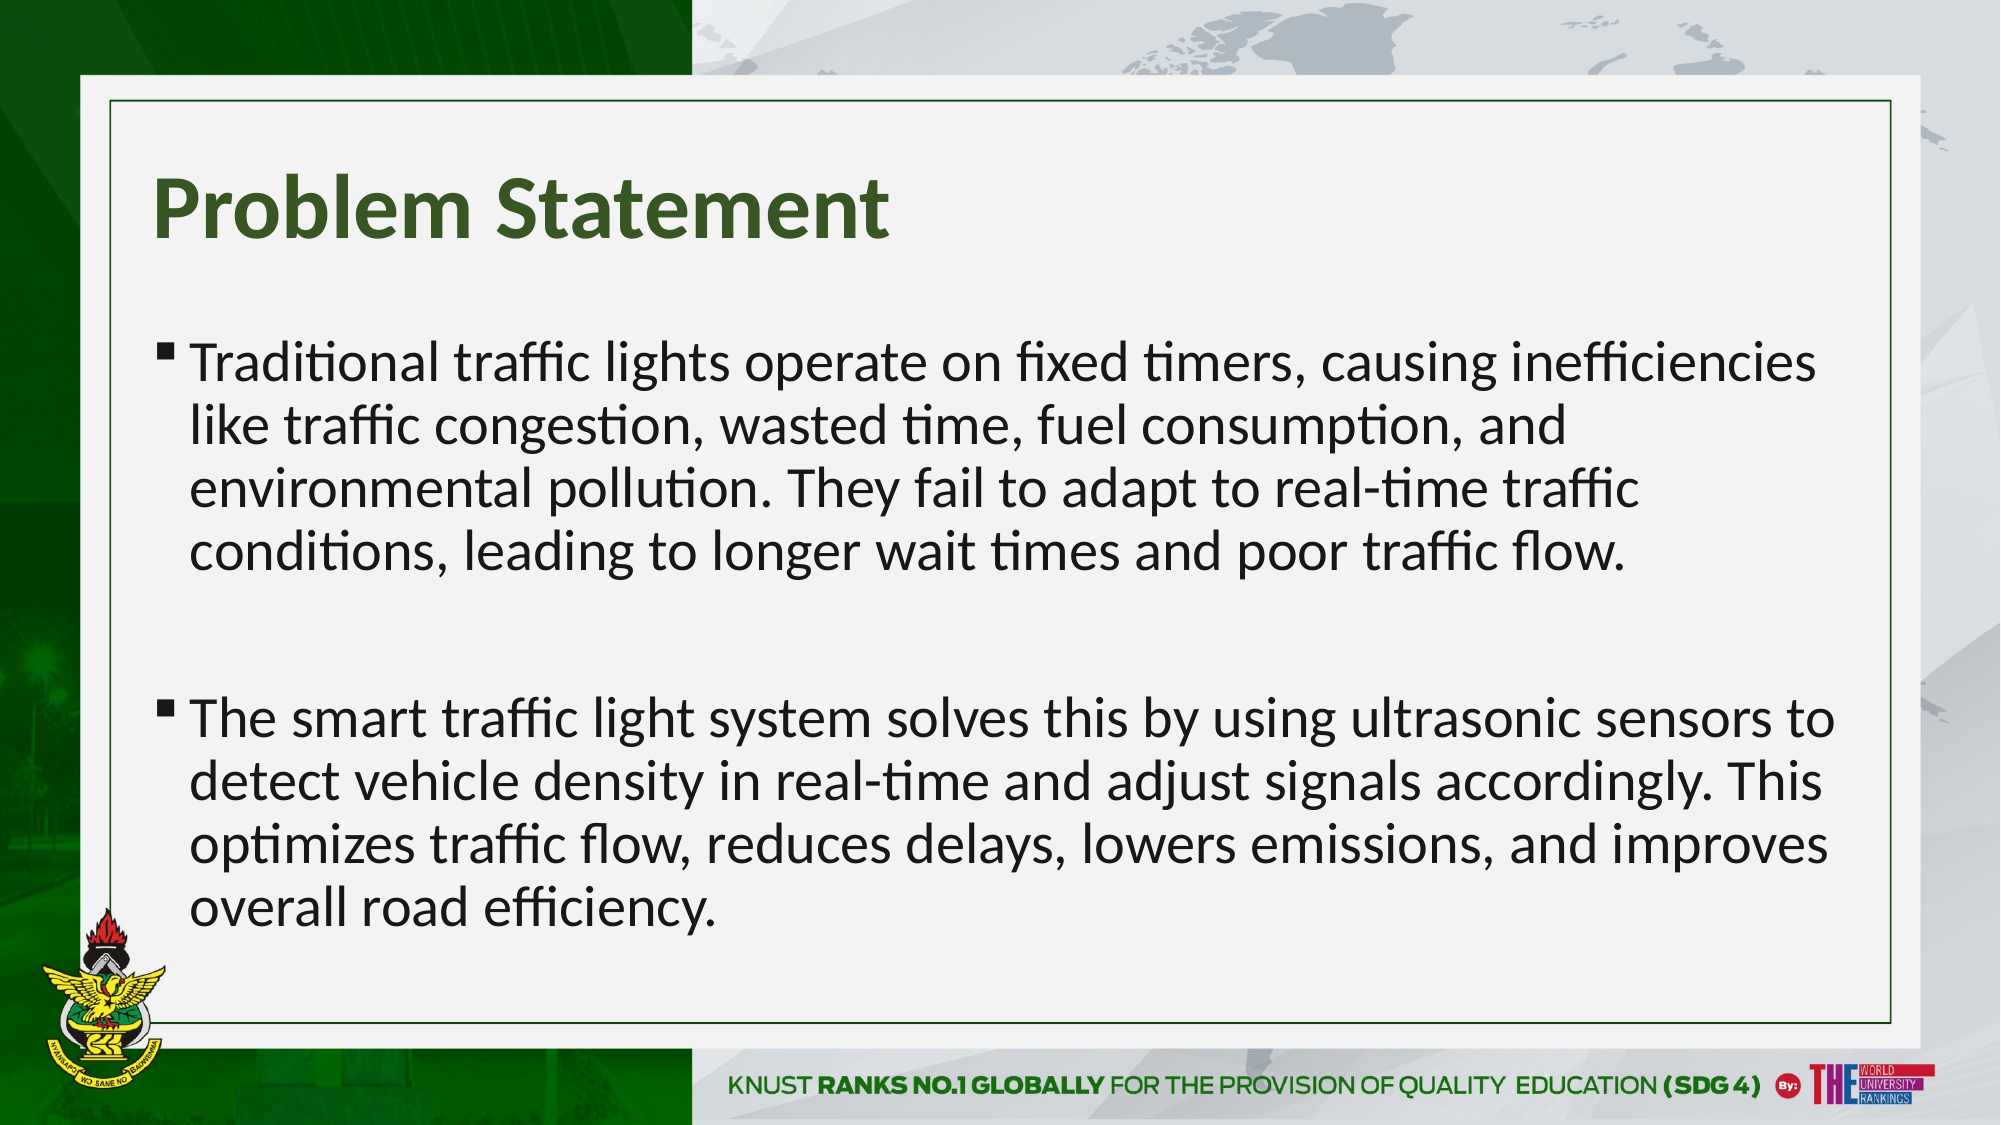

# Problem Statement
Traditional traffic lights operate on fixed timers, causing inefficiencies like traffic congestion, wasted time, fuel consumption, and environmental pollution. They fail to adapt to real-time traffic conditions, leading to longer wait times and poor traffic flow.

The smart traffic light system solves this by using ultrasonic sensors to detect vehicle density in real-time and adjust signals accordingly. This optimizes traffic flow, reduces delays, lowers emissions, and improves overall road efficiency.